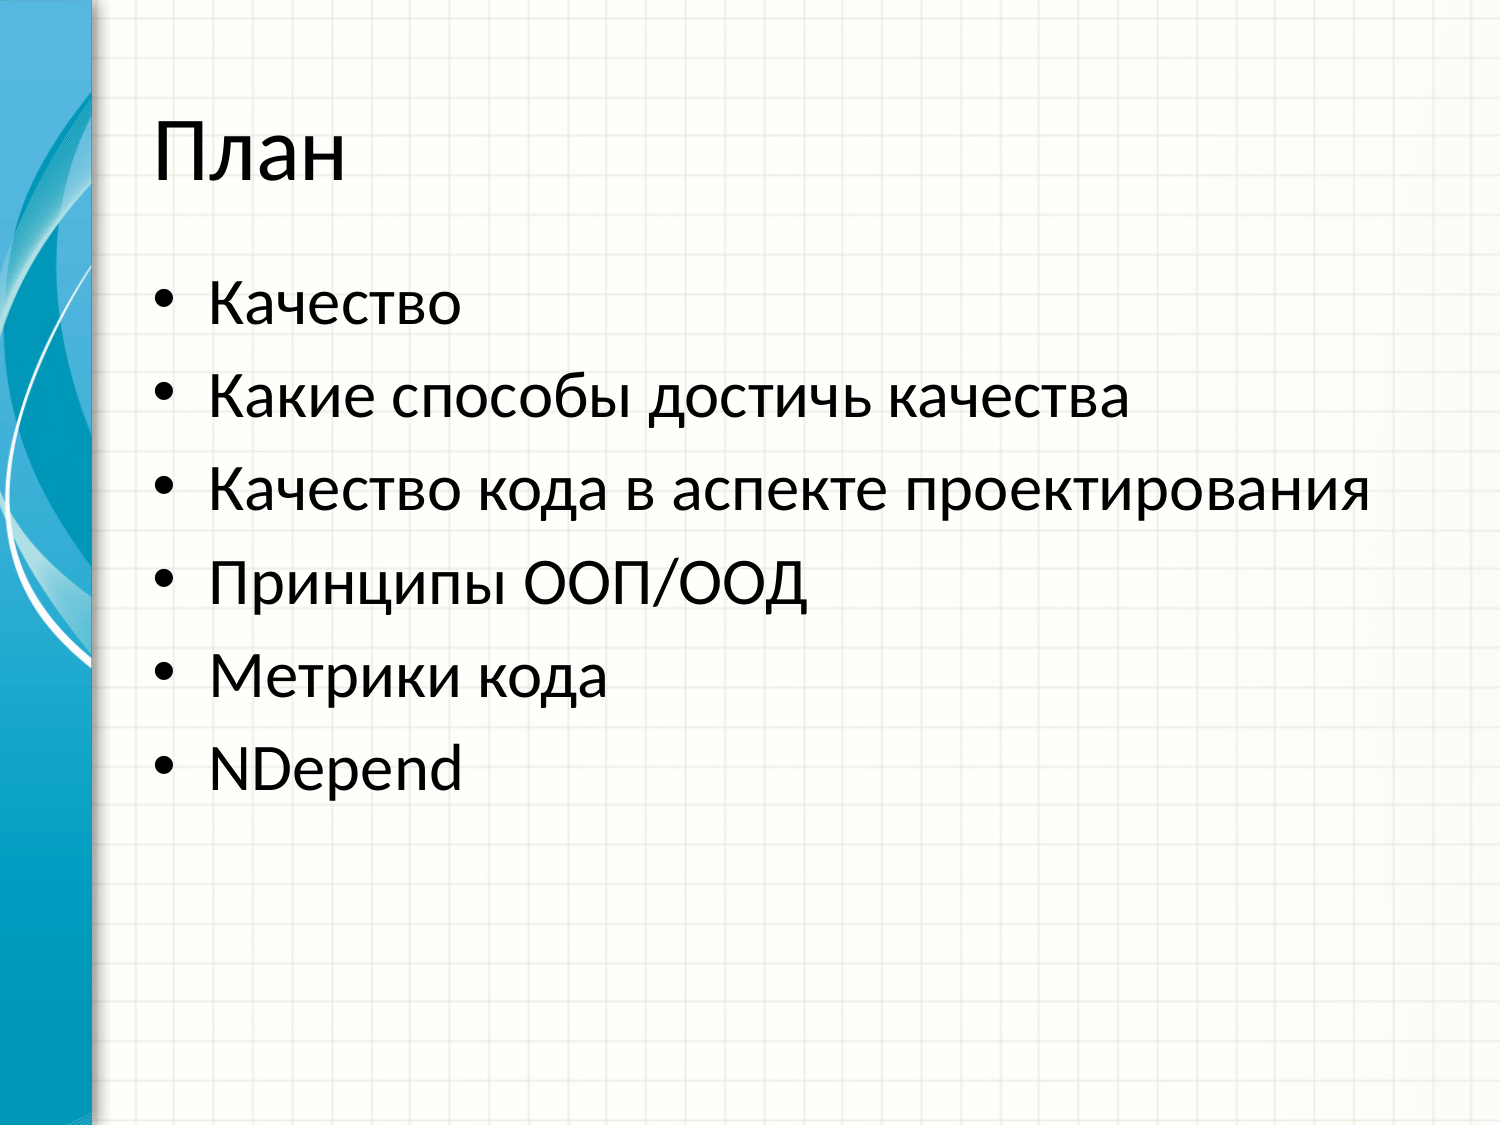

# План
Качество
Какие способы достичь качества
Качество кода в аспекте проектирования
Принципы ООП/ООД
Метрики кода
NDepend